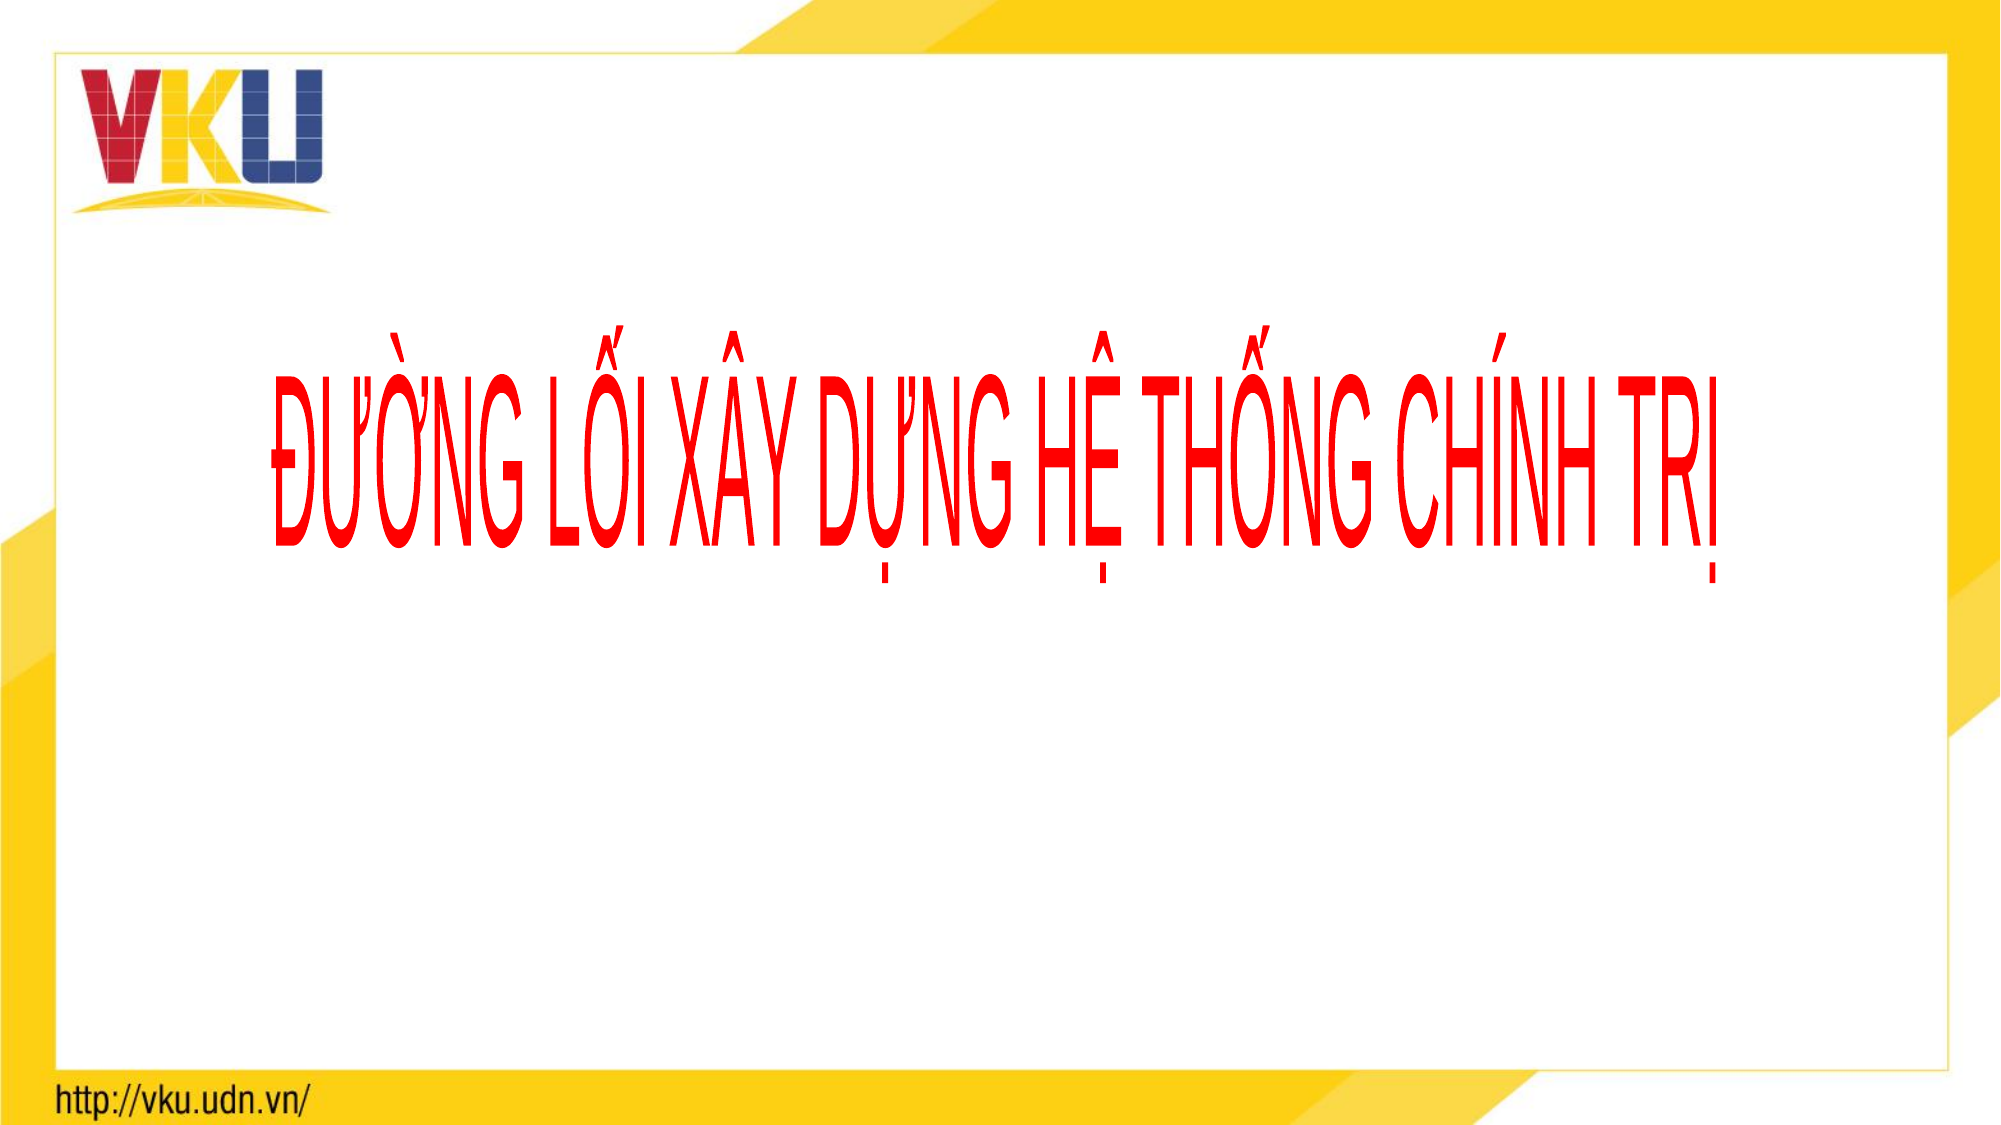

ĐƯỜNG LỐI XÂY DỰNG HỆ THỐNG CHÍNH TRỊ